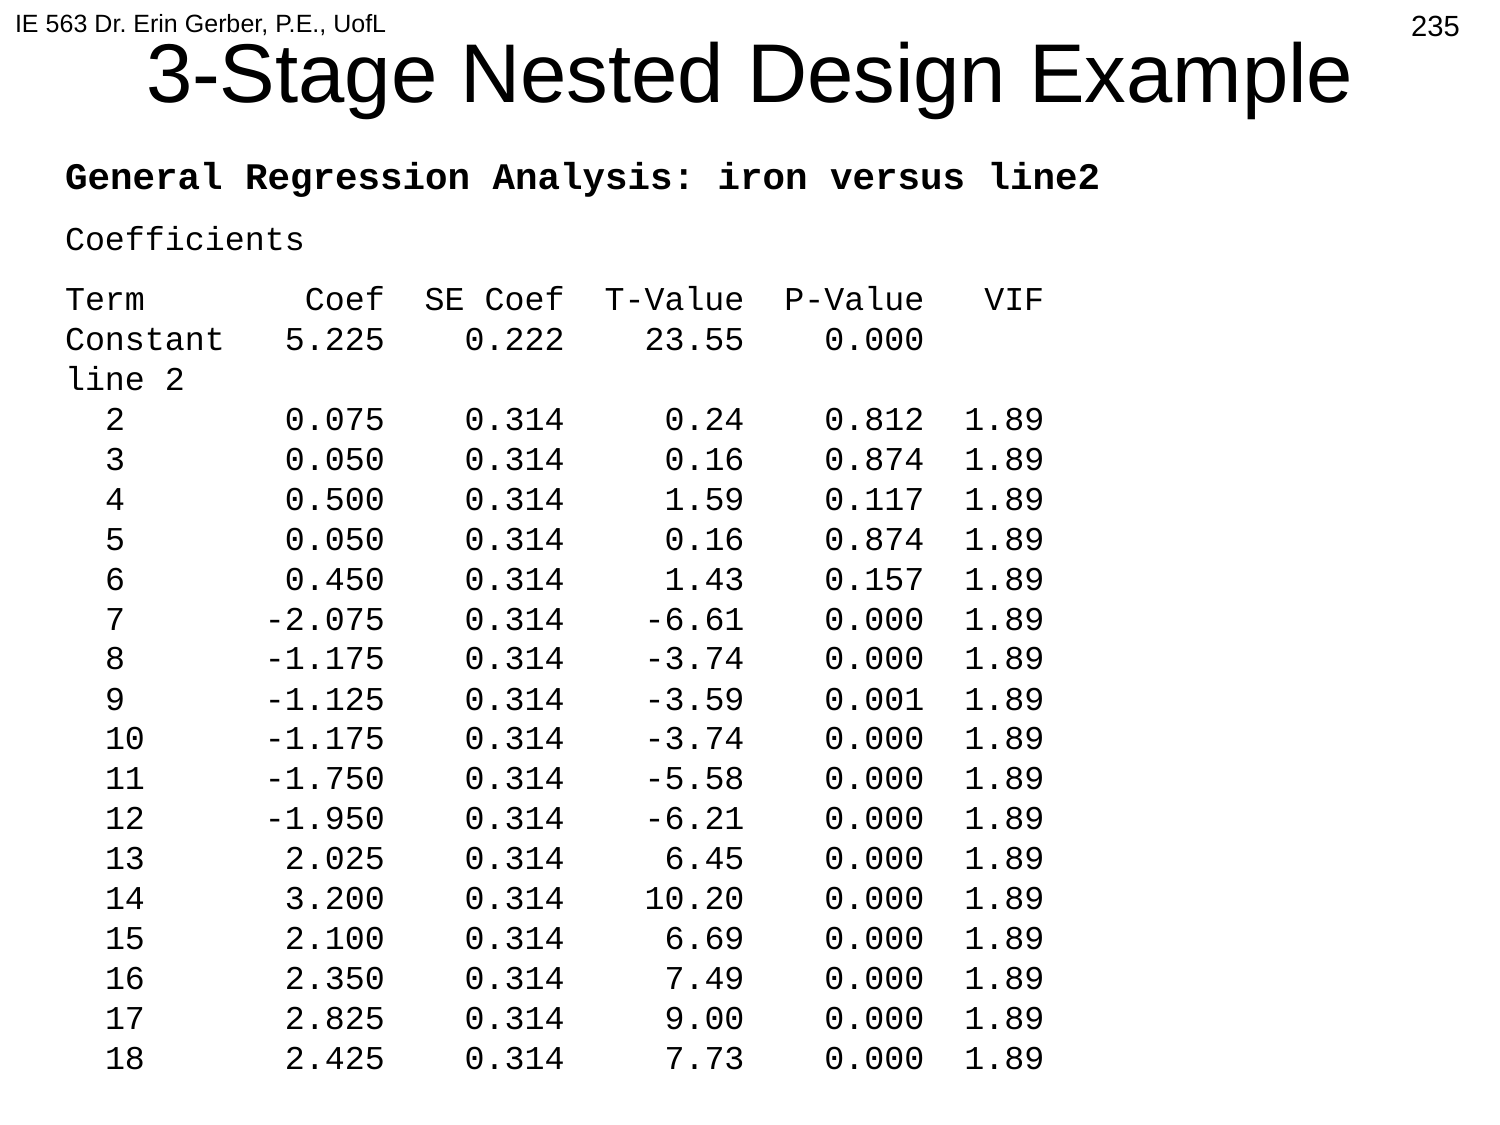

IE 563 Dr. Erin Gerber, P.E., UofL
235
# 3-Stage Nested Design Example
General Regression Analysis: iron versus line2

Coefficients

Term        Coef  SE Coef  T-Value  P-Value   VIF
Constant   5.225    0.222    23.55    0.000
line 2
  2        0.075    0.314     0.24    0.812  1.89
  3        0.050    0.314     0.16    0.874  1.89
  4        0.500    0.314     1.59    0.117  1.89
  5        0.050    0.314     0.16    0.874  1.89
  6        0.450    0.314     1.43    0.157  1.89
  7       -2.075    0.314    -6.61    0.000  1.89
  8       -1.175    0.314    -3.74    0.000  1.89
  9       -1.125    0.314    -3.59    0.001  1.89
  10      -1.175    0.314    -3.74    0.000  1.89
  11      -1.750    0.314    -5.58    0.000  1.89
  12      -1.950    0.314    -6.21    0.000  1.89
  13       2.025    0.314     6.45    0.000  1.89
  14       3.200    0.314    10.20    0.000  1.89
  15       2.100    0.314     6.69    0.000  1.89
  16       2.350    0.314     7.49    0.000  1.89
  17       2.825    0.314     9.00    0.000  1.89
  18       2.425    0.314     7.73    0.000  1.89